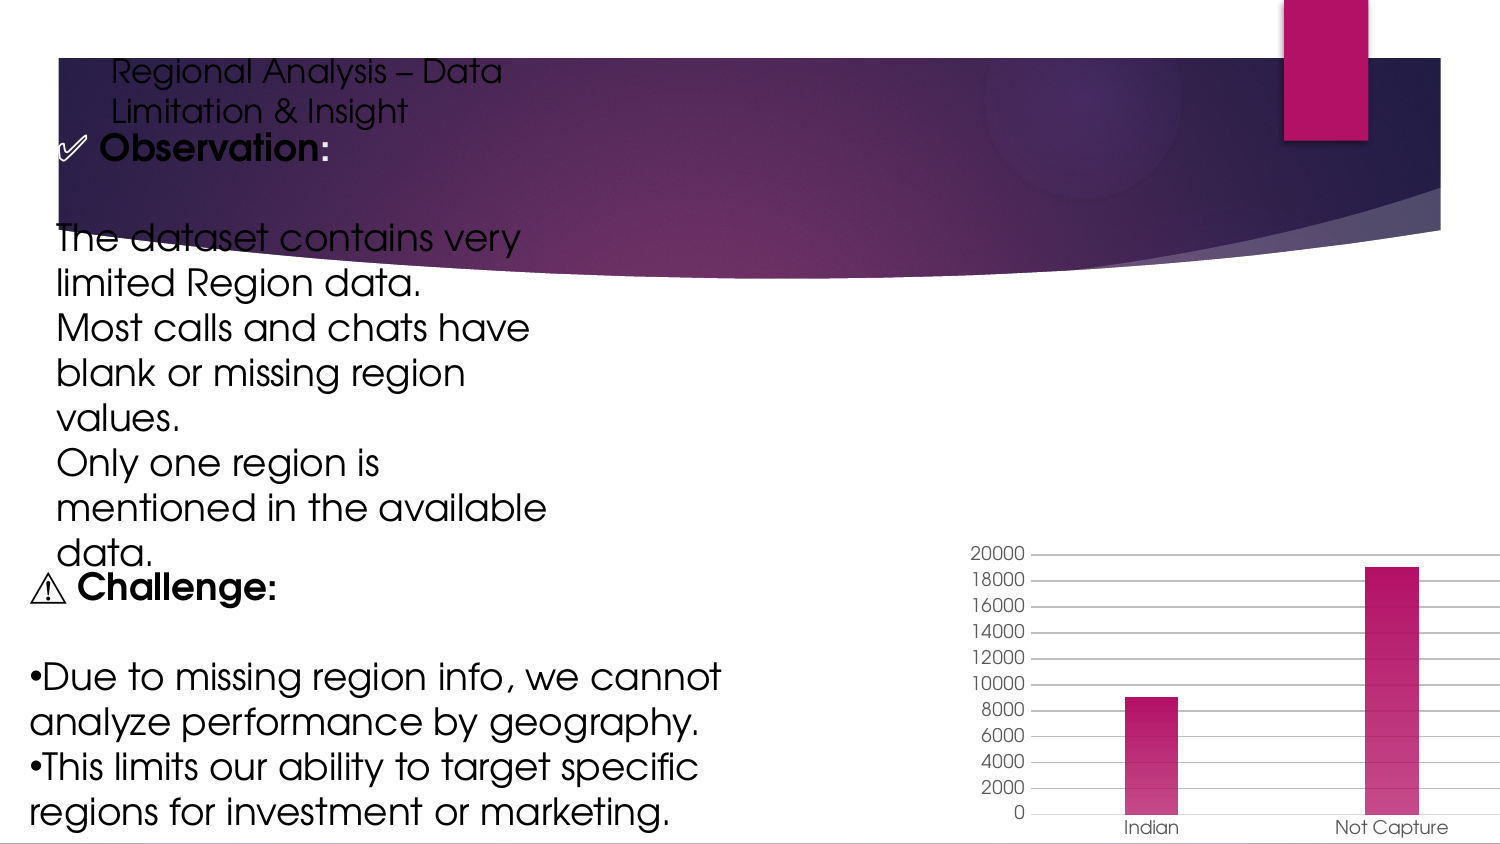

Regional Analysis – Data Limitation & Insight
#
✅ Observation:
The dataset contains very limited Region data.
Most calls and chats have blank or missing region values.
Only one region is mentioned in the available data.

### Chart

| Category | Total |
|---|---|
| Indian | 9019.0 |
| Not Capture | 19008.0 |
⚠️ Challenge:

Due to missing region info, we cannot analyze performance by geography.
This limits our ability to target specific regions for investment or marketing.